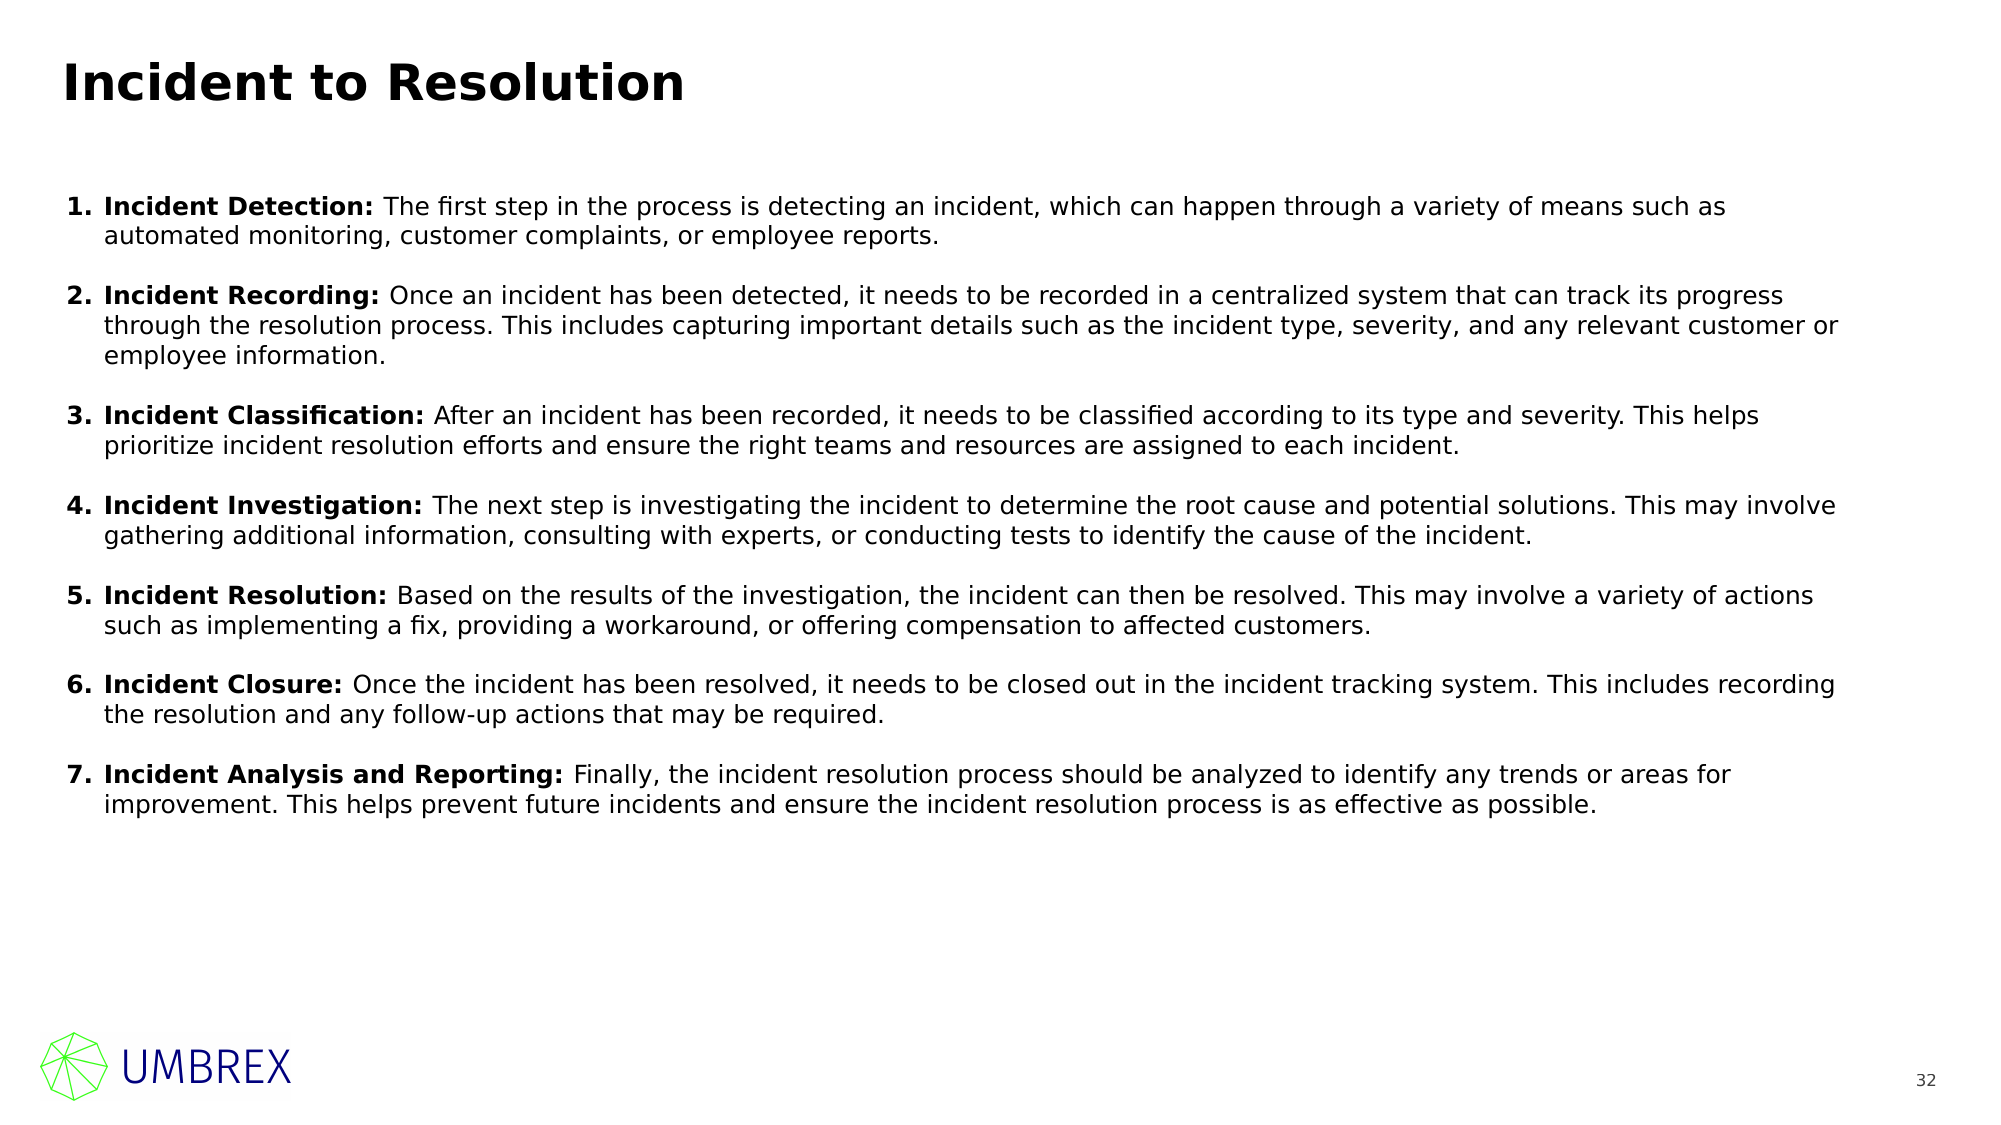

# Incident to Resolution
Incident Detection: The first step in the process is detecting an incident, which can happen through a variety of means such as automated monitoring, customer complaints, or employee reports.

Incident Recording: Once an incident has been detected, it needs to be recorded in a centralized system that can track its progress through the resolution process. This includes capturing important details such as the incident type, severity, and any relevant customer or employee information.

Incident Classification: After an incident has been recorded, it needs to be classified according to its type and severity. This helps prioritize incident resolution efforts and ensure the right teams and resources are assigned to each incident.

Incident Investigation: The next step is investigating the incident to determine the root cause and potential solutions. This may involve gathering additional information, consulting with experts, or conducting tests to identify the cause of the incident.

Incident Resolution: Based on the results of the investigation, the incident can then be resolved. This may involve a variety of actions such as implementing a fix, providing a workaround, or offering compensation to affected customers.

Incident Closure: Once the incident has been resolved, it needs to be closed out in the incident tracking system. This includes recording the resolution and any follow-up actions that may be required.

Incident Analysis and Reporting: Finally, the incident resolution process should be analyzed to identify any trends or areas for improvement. This helps prevent future incidents and ensure the incident resolution process is as effective as possible.